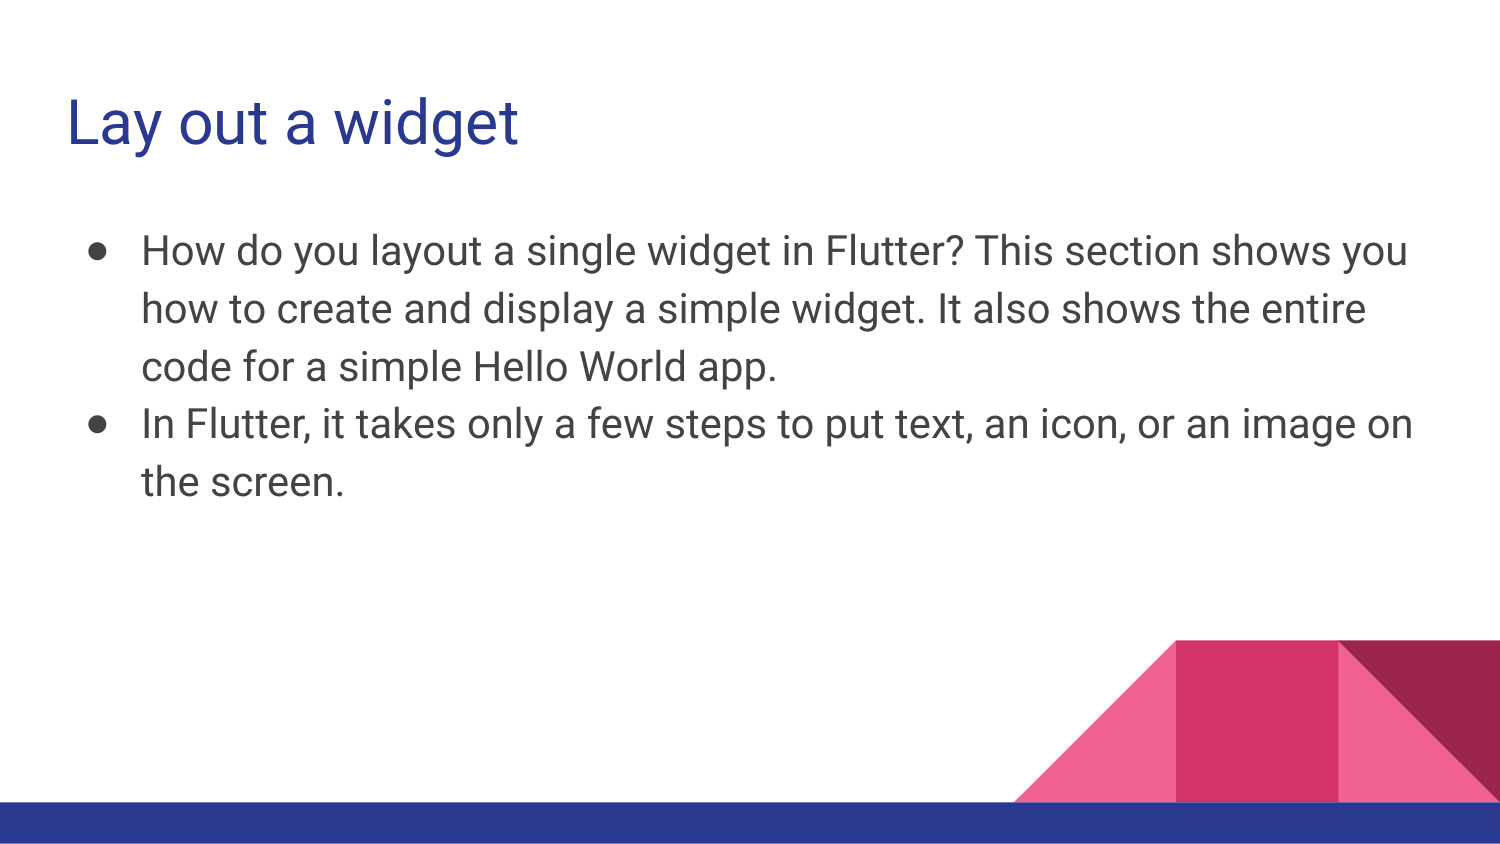

# Lay out a widget
How do you layout a single widget in Flutter? This section shows you how to create and display a simple widget. It also shows the entire code for a simple Hello World app.
In Flutter, it takes only a few steps to put text, an icon, or an image on the screen.